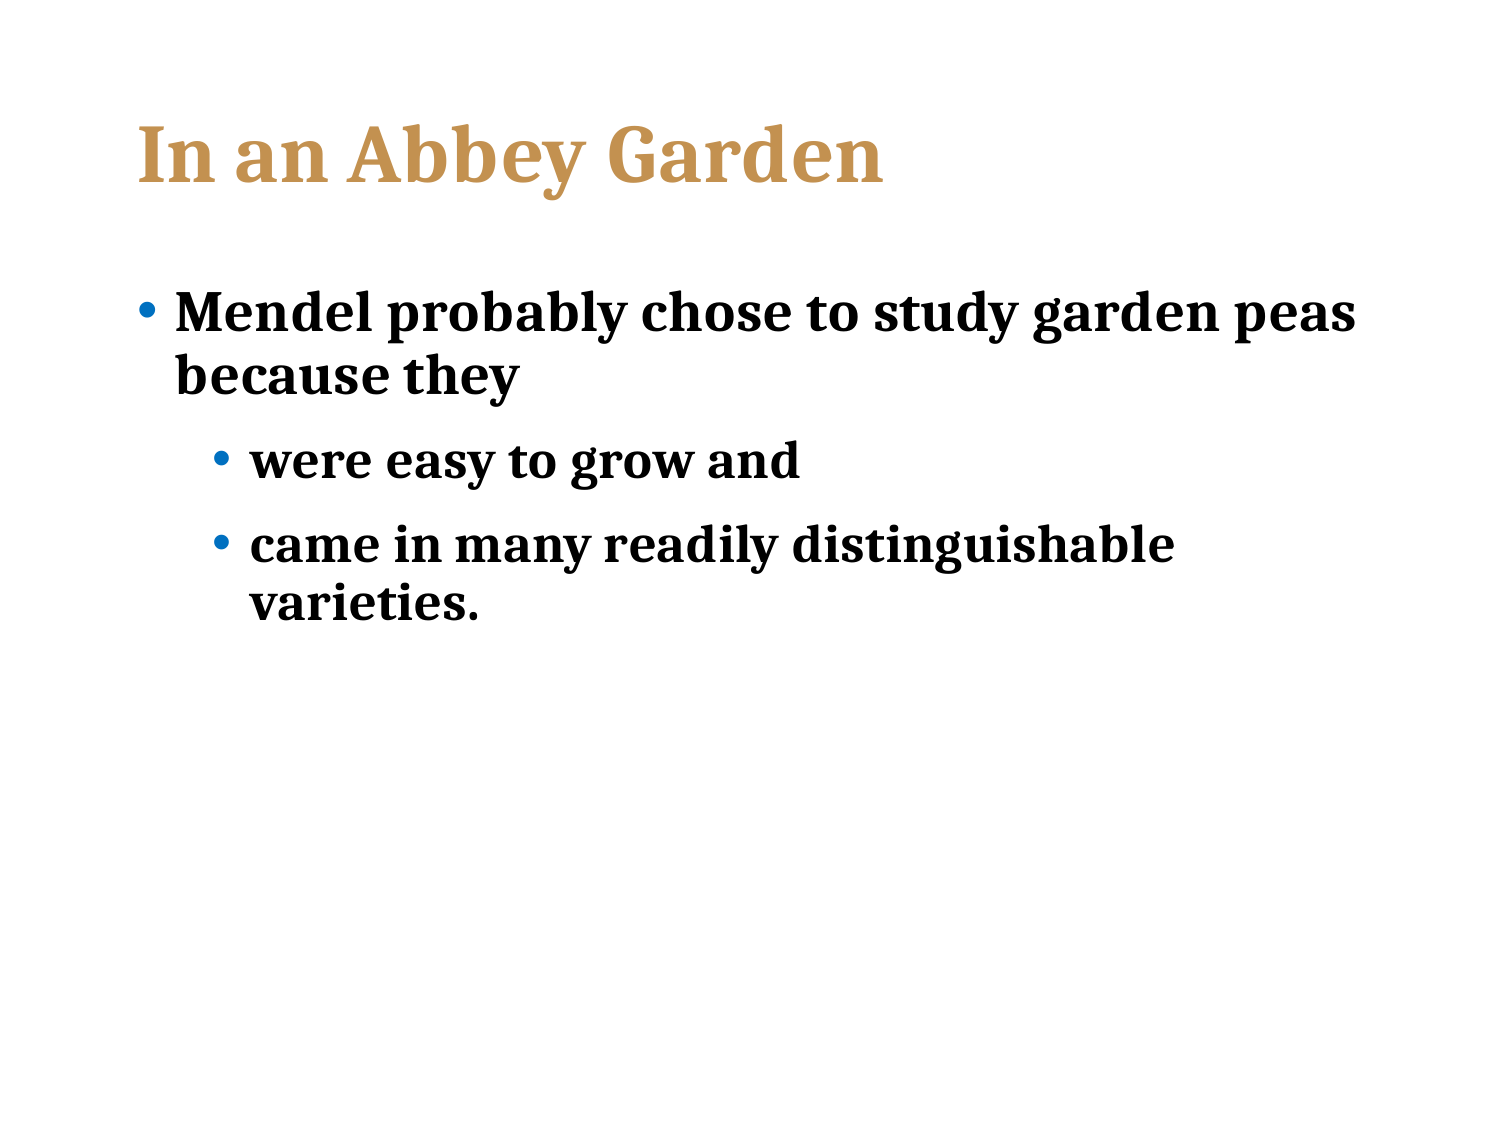

# In an Abbey Garden
Mendel probably chose to study garden peas because they
were easy to grow and
came in many readily distinguishable varieties.